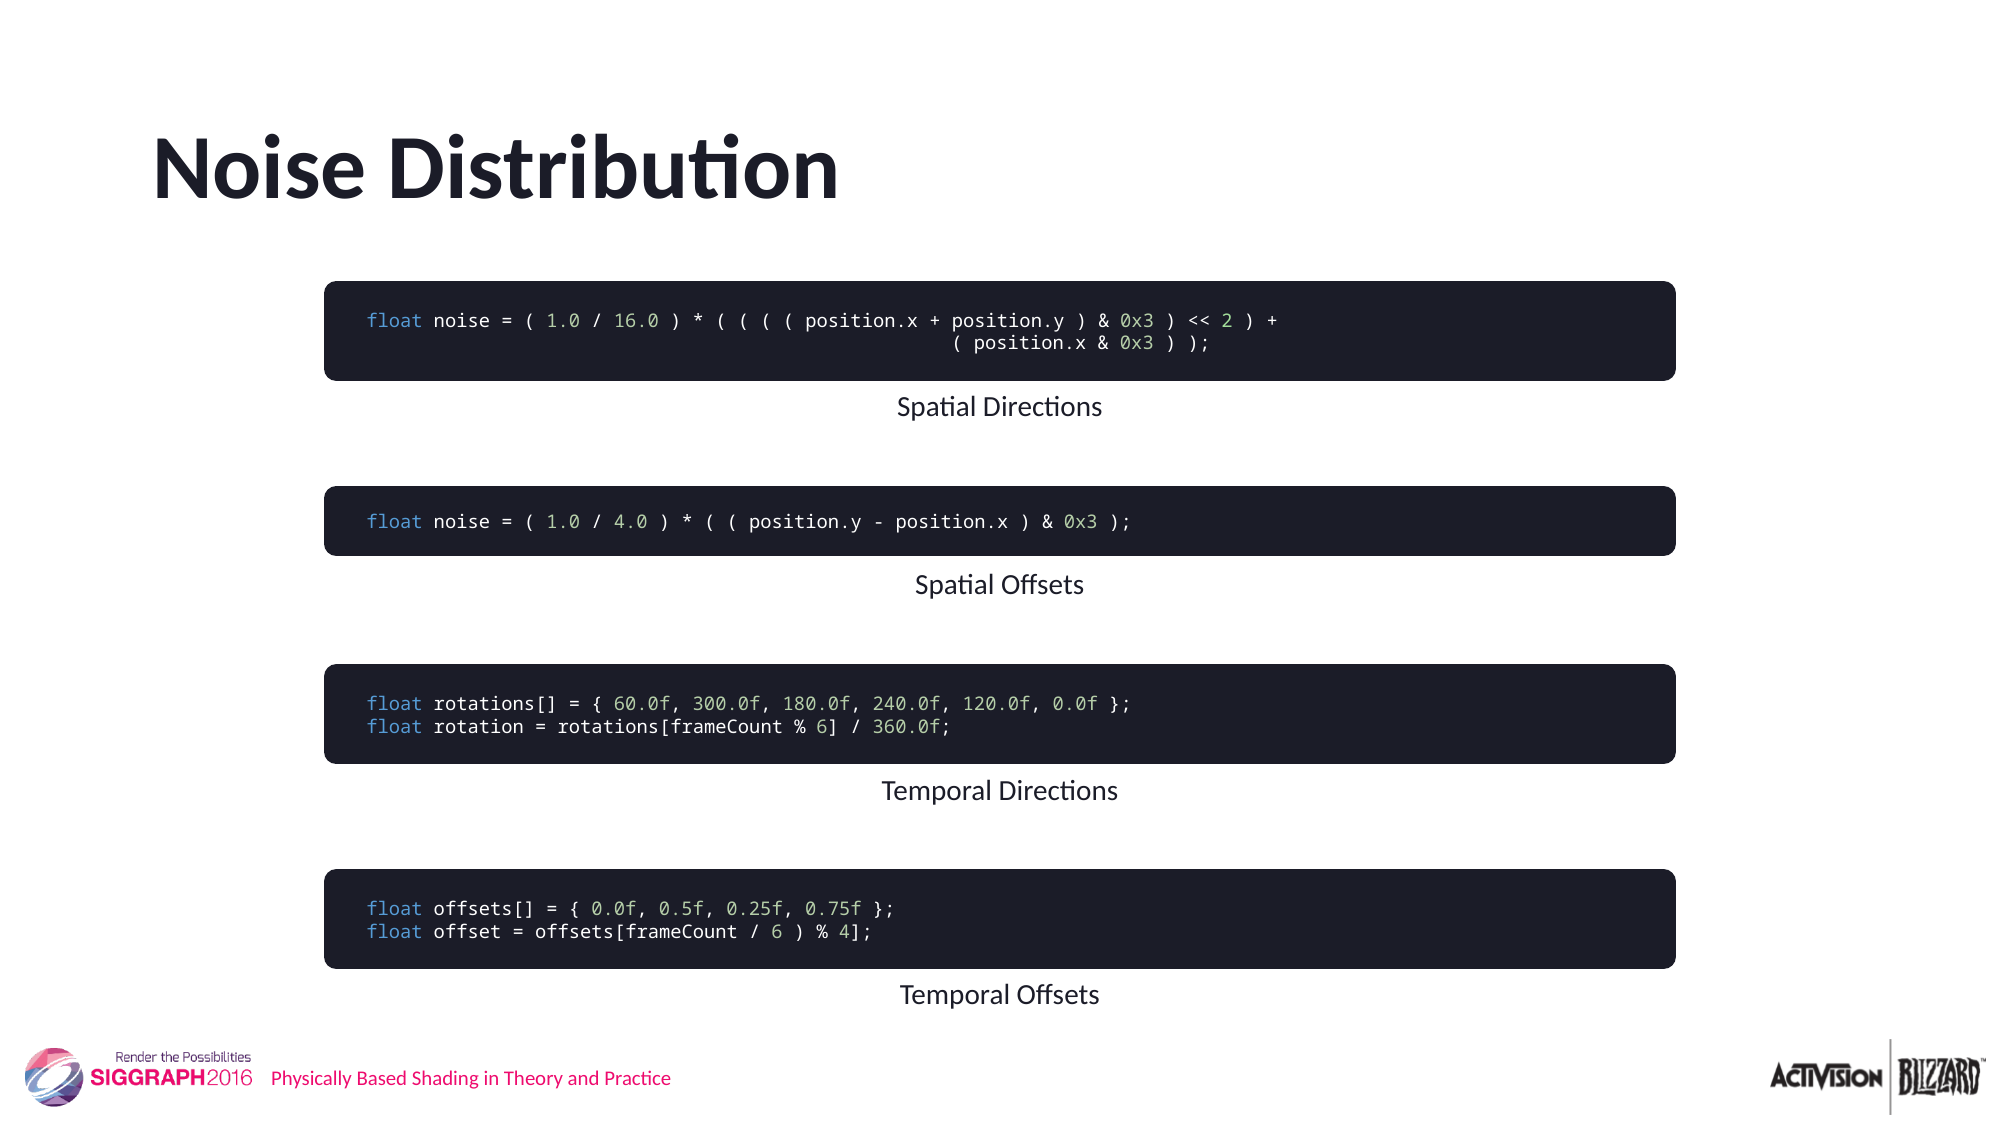

# Noise Distribution
float noise = ( 1.0 / 16.0 ) * ( ( ( ( position.x + position.y ) & 0x3 ) << 2 ) +
                                                    ( position.x & 0x3 ) );
Spatial Directions
float noise = ( 1.0 / 4.0 ) * ( ( position.y - position.x ) & 0x3 );
Spatial Offsets
float rotations[] = { 60.0f, 300.0f, 180.0f, 240.0f, 120.0f, 0.0f };
float rotation = rotations[frameCount % 6] / 360.0f;
Temporal Directions
float offsets[] = { 0.0f, 0.5f, 0.25f, 0.75f };
float offset = offsets[frameCount / 6 ) % 4];
Temporal Offsets
Physically Based Shading in Theory and Practice